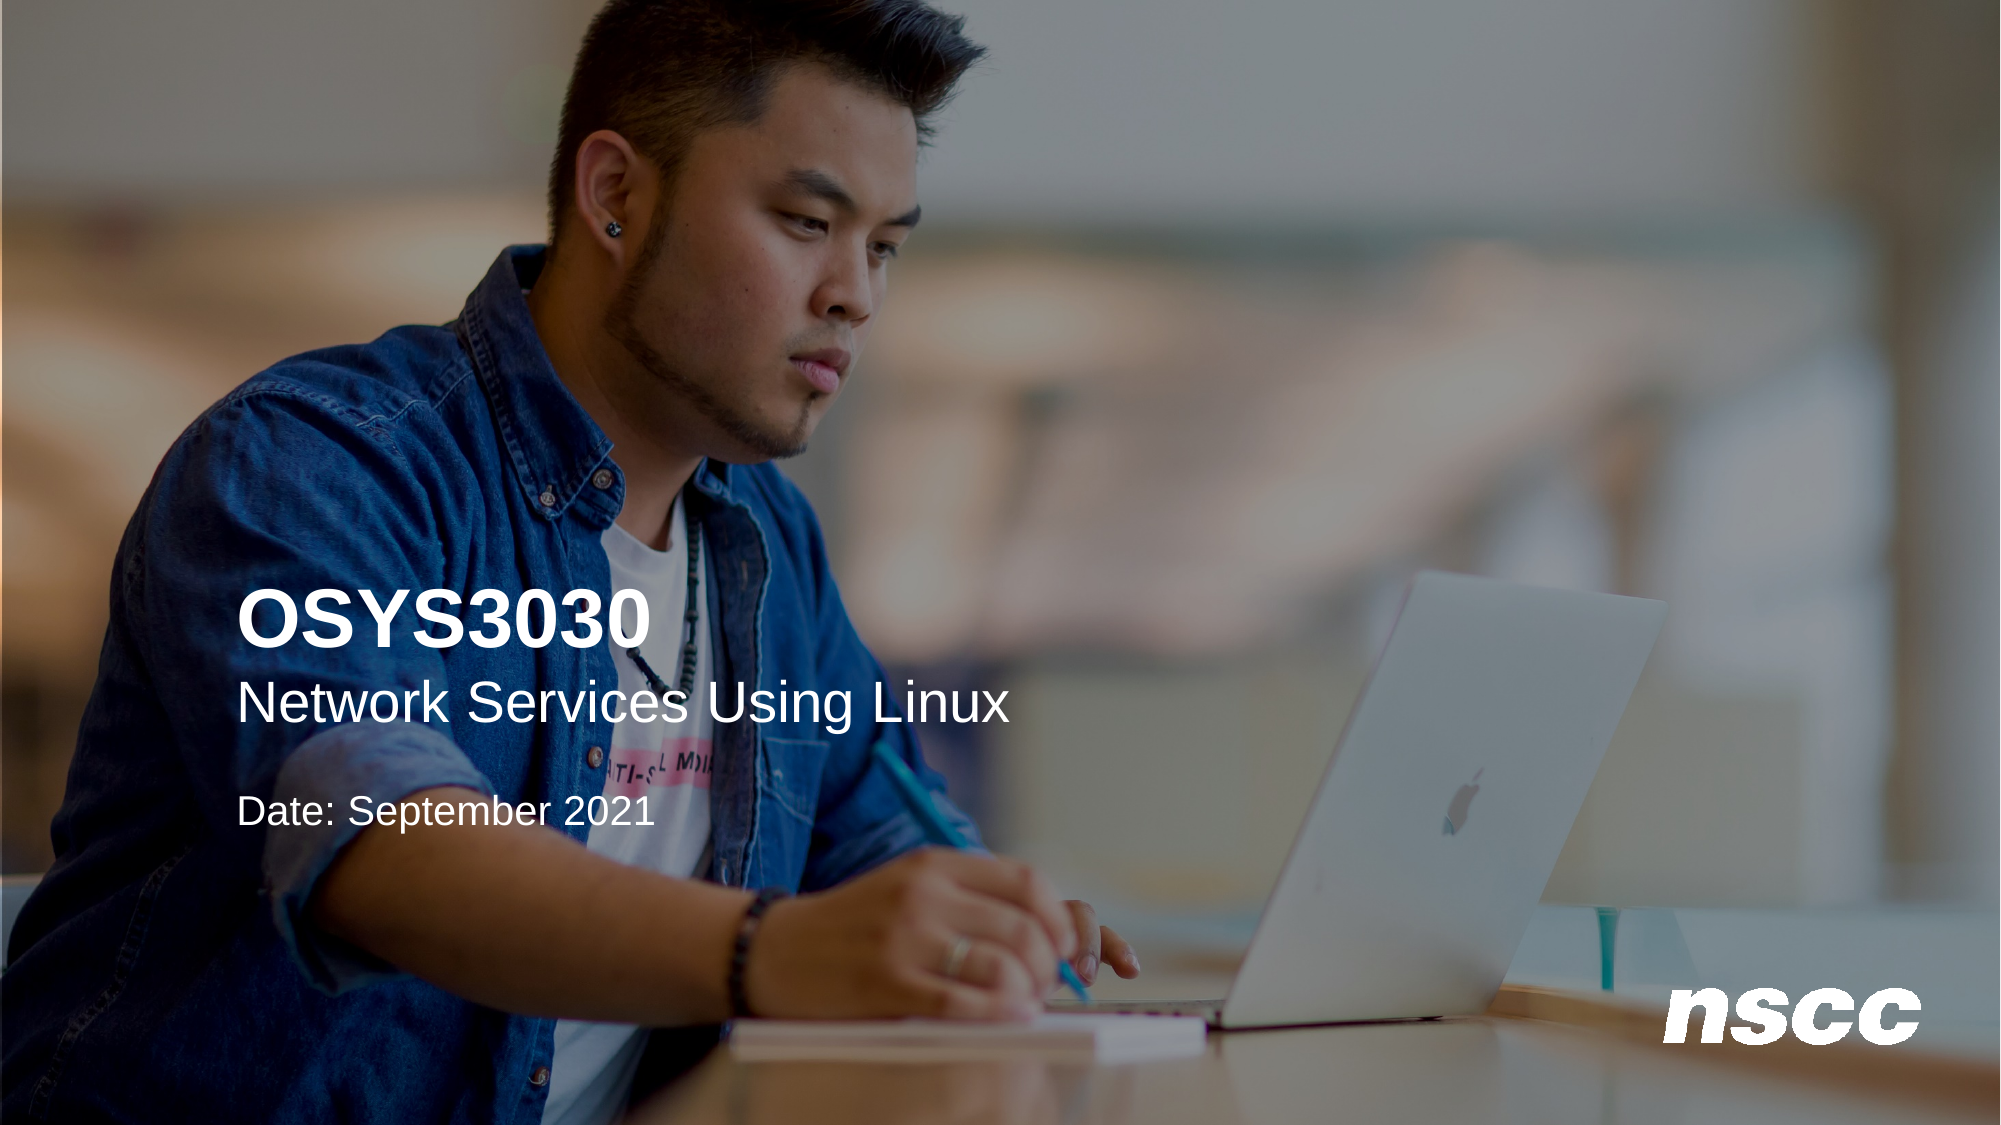

OSYS3030
Network Services Using Linux

Date: September 2021